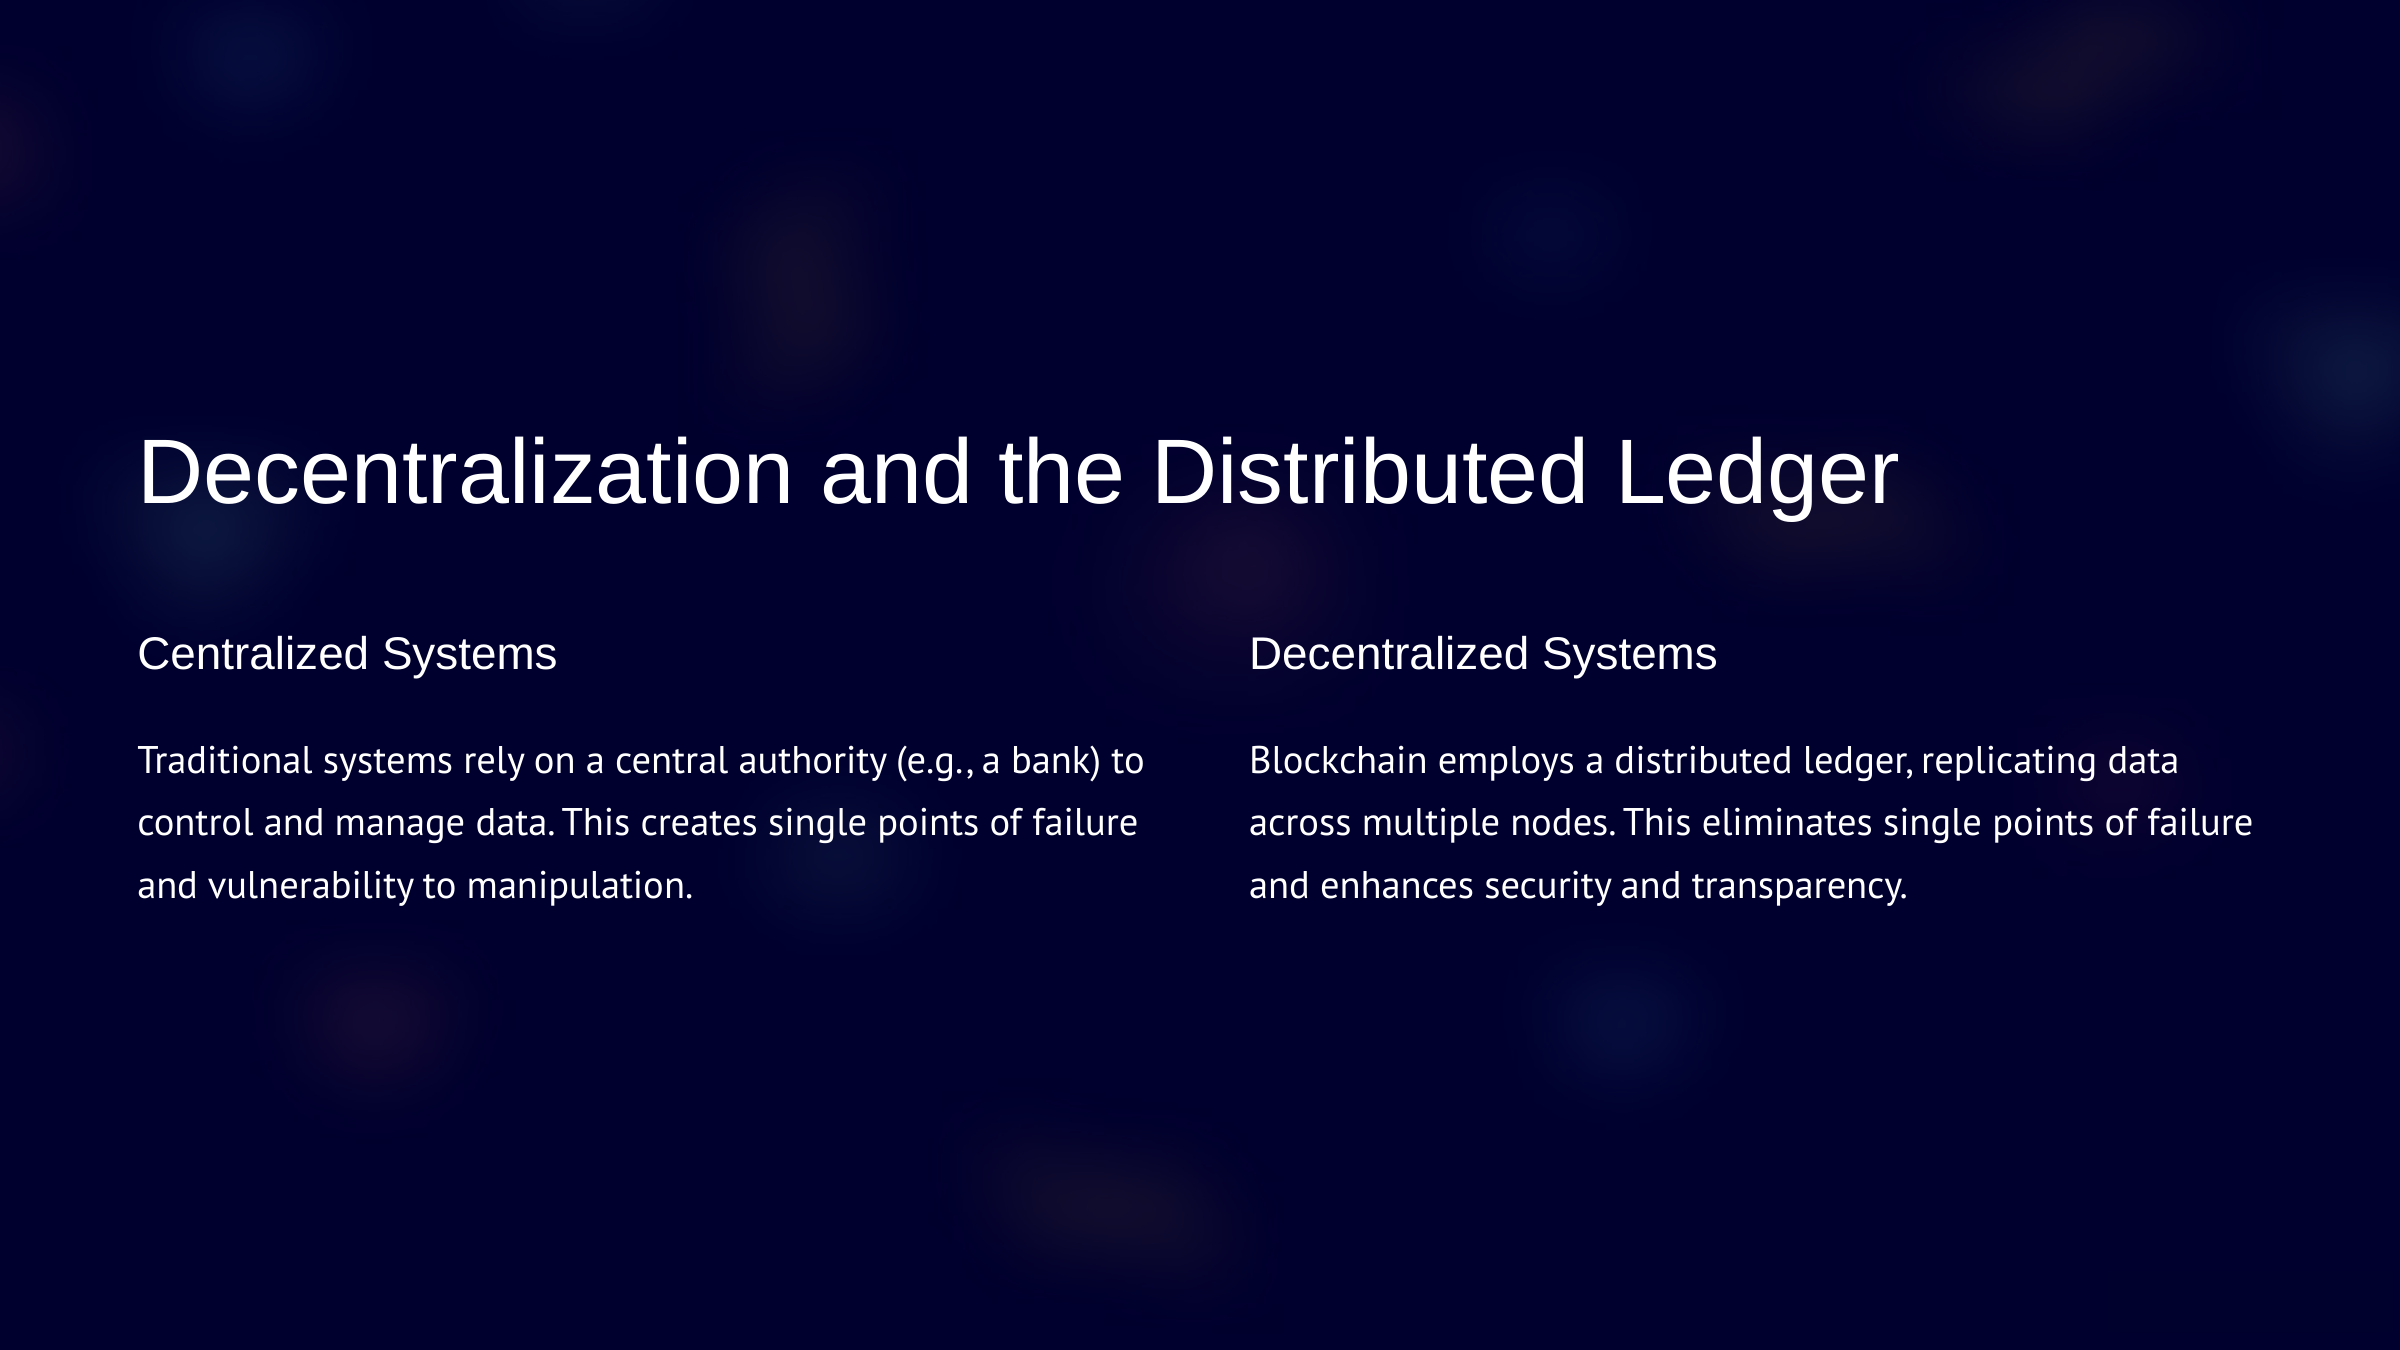

Decentralization and the Distributed Ledger
Centralized Systems
Decentralized Systems
Traditional systems rely on a central authority (e.g., a bank) to control and manage data. This creates single points of failure and vulnerability to manipulation.
Blockchain employs a distributed ledger, replicating data across multiple nodes. This eliminates single points of failure and enhances security and transparency.